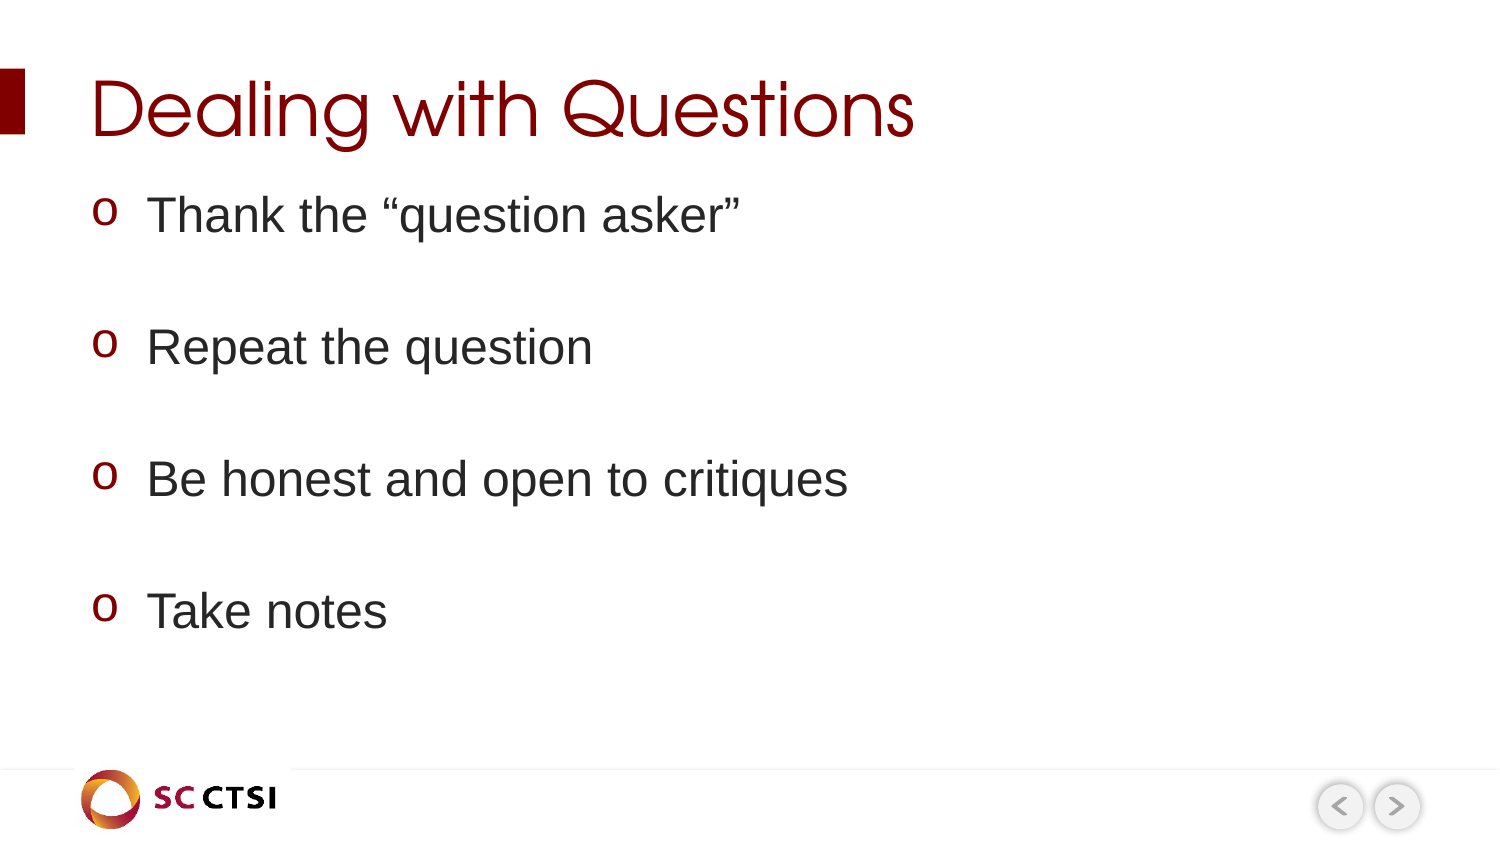

# Dealing with Questions
Thank the “question asker”

Repeat the question

Be honest and open to critiques

Take notes